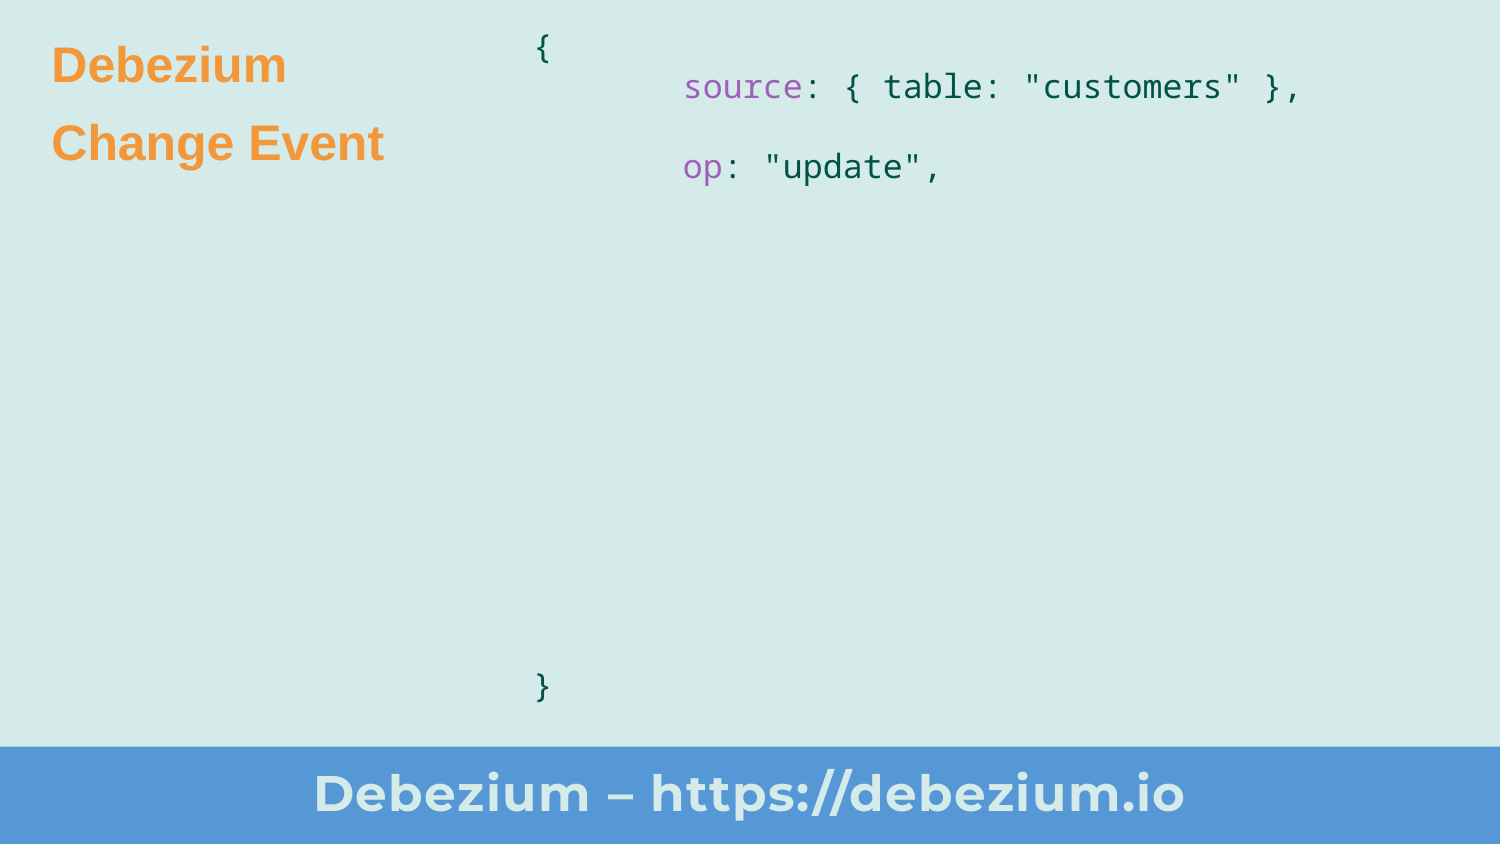

Debezium
Change Event

{
	source: { table: "customers" },

	op: "update",

}
# Debezium – https://debezium.io